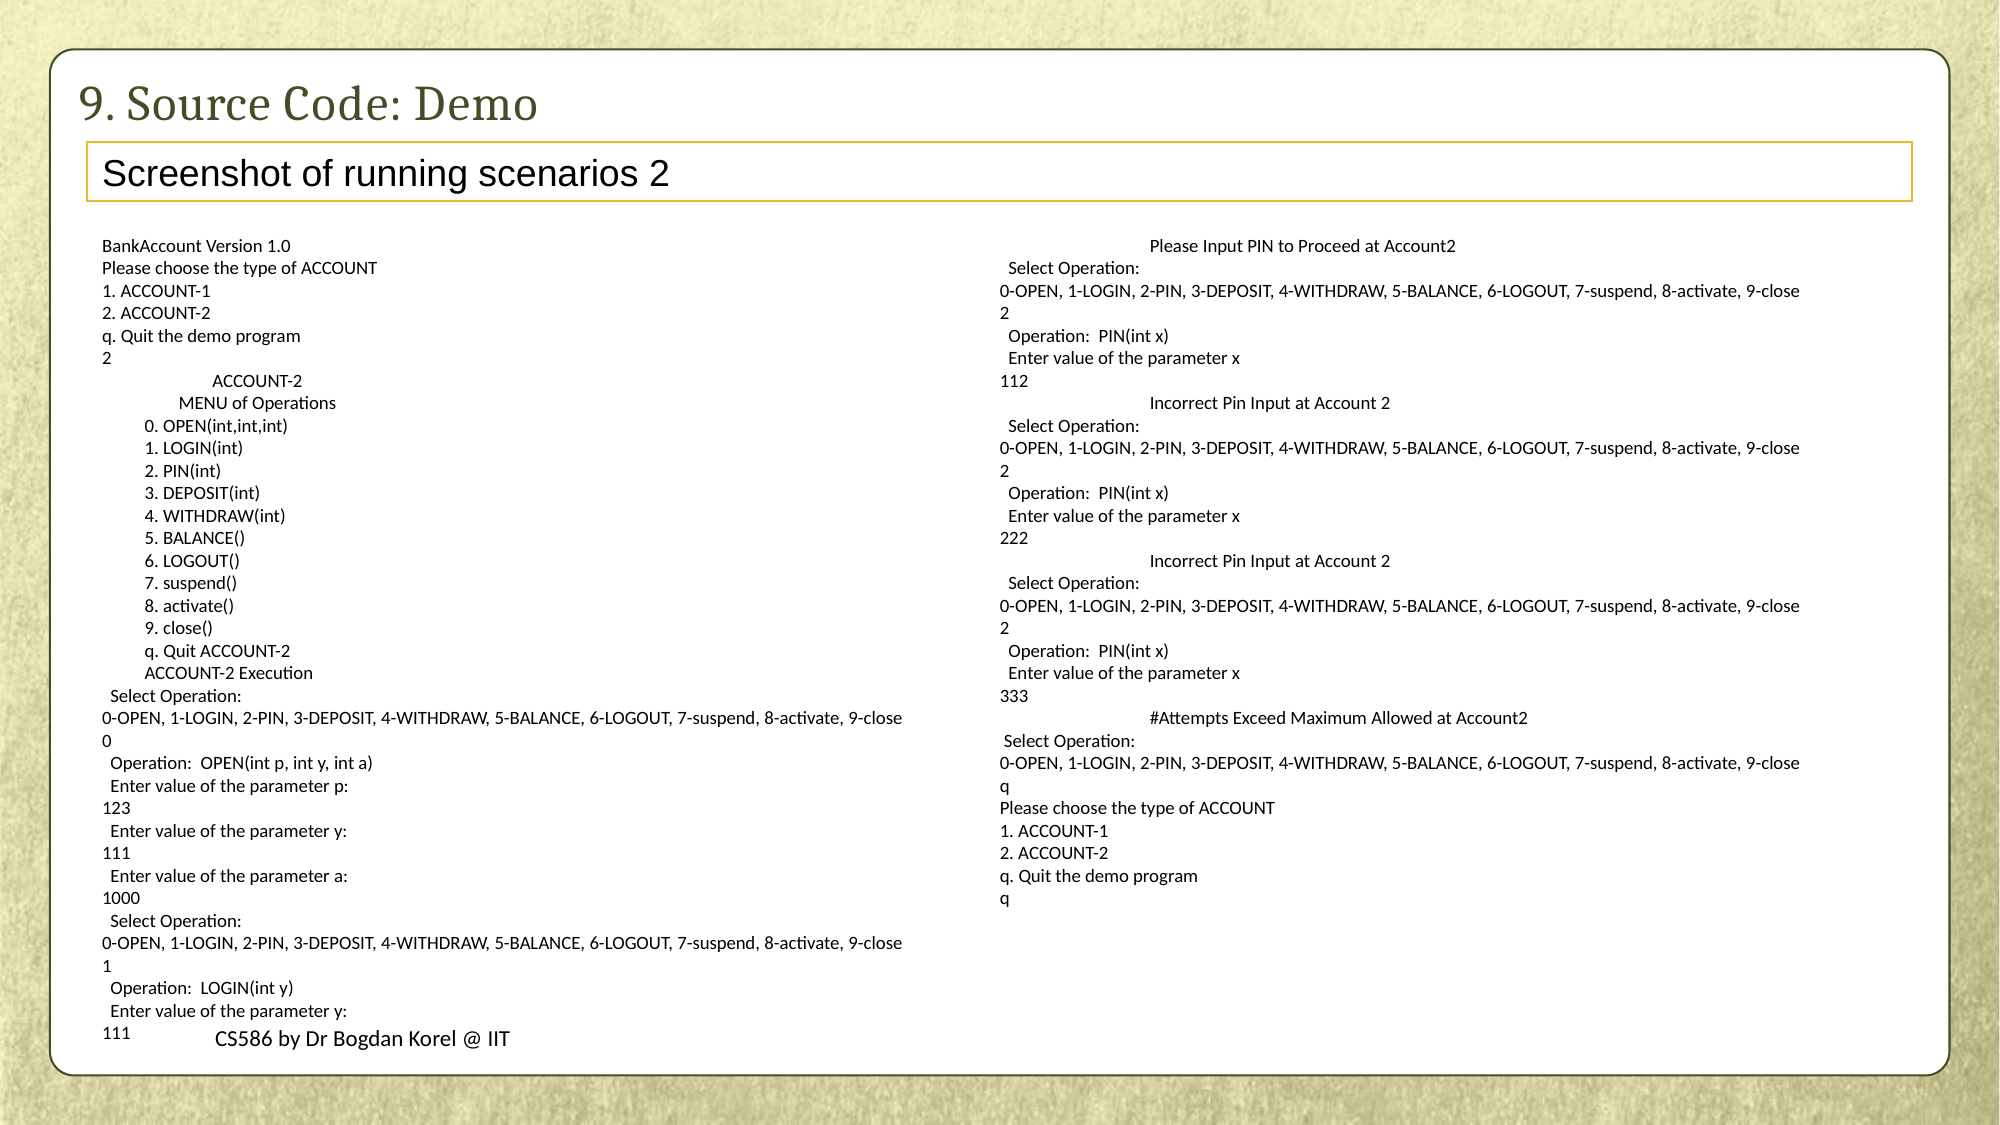

# 9. Source Code: Demo
Screenshot of running scenarios 2
BankAccount Version 1.0
Please choose the type of ACCOUNT
1. ACCOUNT-1
2. ACCOUNT-2
q. Quit the demo program
2
                          ACCOUNT-2
                  MENU of Operations
          0. OPEN(int,int,int)
          1. LOGIN(int)
          2. PIN(int)
          3. DEPOSIT(int)
          4. WITHDRAW(int)
          5. BALANCE()
          6. LOGOUT()
          7. suspend()
          8. activate()
          9. close()
          q. Quit ACCOUNT-2
          ACCOUNT-2 Execution
  Select Operation:
0-OPEN, 1-LOGIN, 2-PIN, 3-DEPOSIT, 4-WITHDRAW, 5-BALANCE, 6-LOGOUT, 7-suspend, 8-activate, 9-close
0
  Operation:  OPEN(int p, int y, int a)
  Enter value of the parameter p:
123
  Enter value of the parameter y:
111
  Enter value of the parameter a:
1000
  Select Operation:
0-OPEN, 1-LOGIN, 2-PIN, 3-DEPOSIT, 4-WITHDRAW, 5-BALANCE, 6-LOGOUT, 7-suspend, 8-activate, 9-close
1
  Operation:  LOGIN(int y)
  Enter value of the parameter y:
111
	Please Input PIN to Proceed at Account2
  Select Operation:
0-OPEN, 1-LOGIN, 2-PIN, 3-DEPOSIT, 4-WITHDRAW, 5-BALANCE, 6-LOGOUT, 7-suspend, 8-activate, 9-close
2
  Operation:  PIN(int x)
  Enter value of the parameter x
112
	Incorrect Pin Input at Account 2
  Select Operation:
0-OPEN, 1-LOGIN, 2-PIN, 3-DEPOSIT, 4-WITHDRAW, 5-BALANCE, 6-LOGOUT, 7-suspend, 8-activate, 9-close
2
  Operation:  PIN(int x)
  Enter value of the parameter x
222
	Incorrect Pin Input at Account 2
  Select Operation:
0-OPEN, 1-LOGIN, 2-PIN, 3-DEPOSIT, 4-WITHDRAW, 5-BALANCE, 6-LOGOUT, 7-suspend, 8-activate, 9-close
2
  Operation:  PIN(int x)
  Enter value of the parameter x
333
	#Attempts Exceed Maximum Allowed at Account2
 Select Operation:
0-OPEN, 1-LOGIN, 2-PIN, 3-DEPOSIT, 4-WITHDRAW, 5-BALANCE, 6-LOGOUT, 7-suspend, 8-activate, 9-close
q
Please choose the type of ACCOUNT
1. ACCOUNT-1
2. ACCOUNT-2
q. Quit the demo program
q
CS586 by Dr Bogdan Korel @ IIT